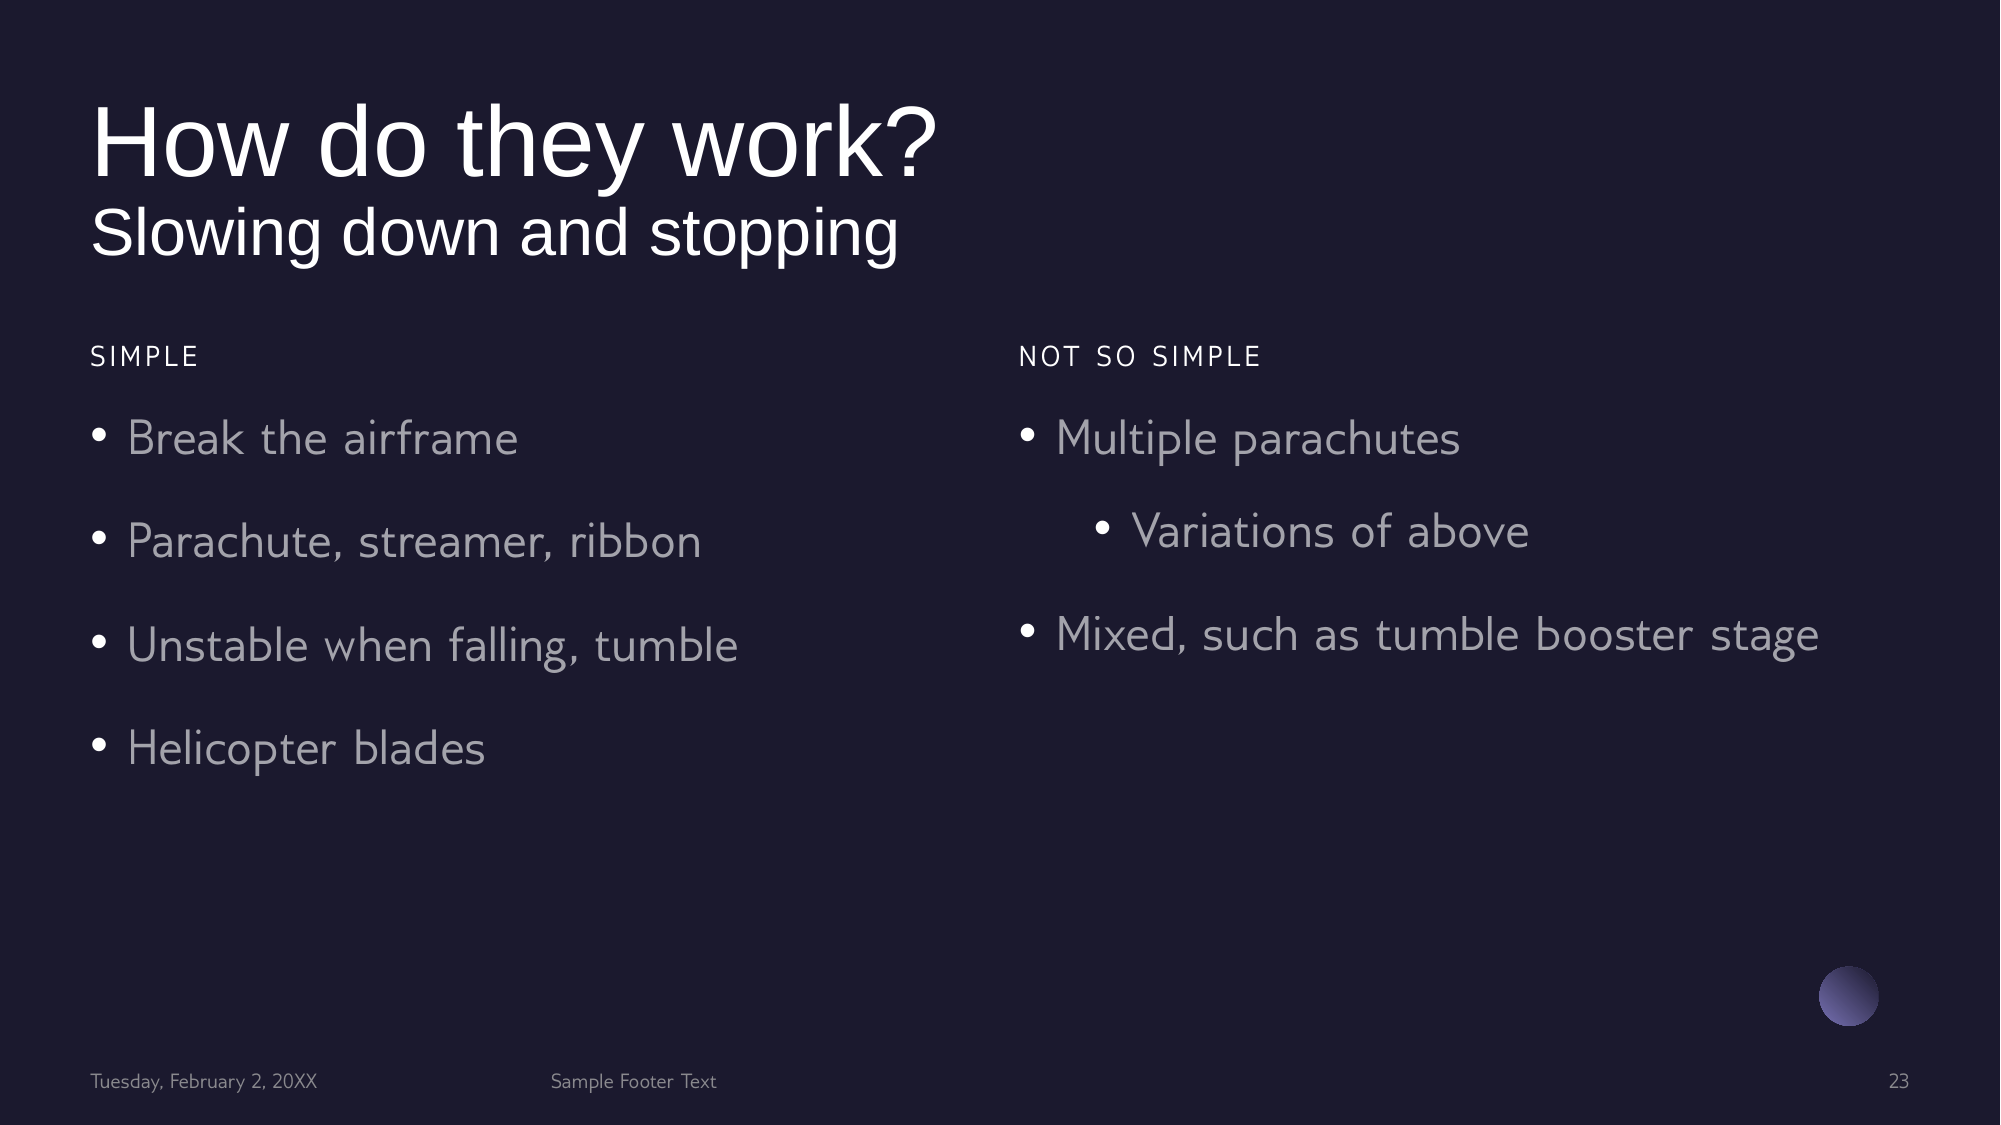

# How do they work? Slowing down and stopping
Simple
Not so simple
Break the airframe
Parachute, streamer, ribbon
Unstable when falling, tumble
Helicopter blades
Multiple parachutes
Variations of above
Mixed, such as tumble booster stage
Tuesday, February 2, 20XX
Sample Footer Text
23